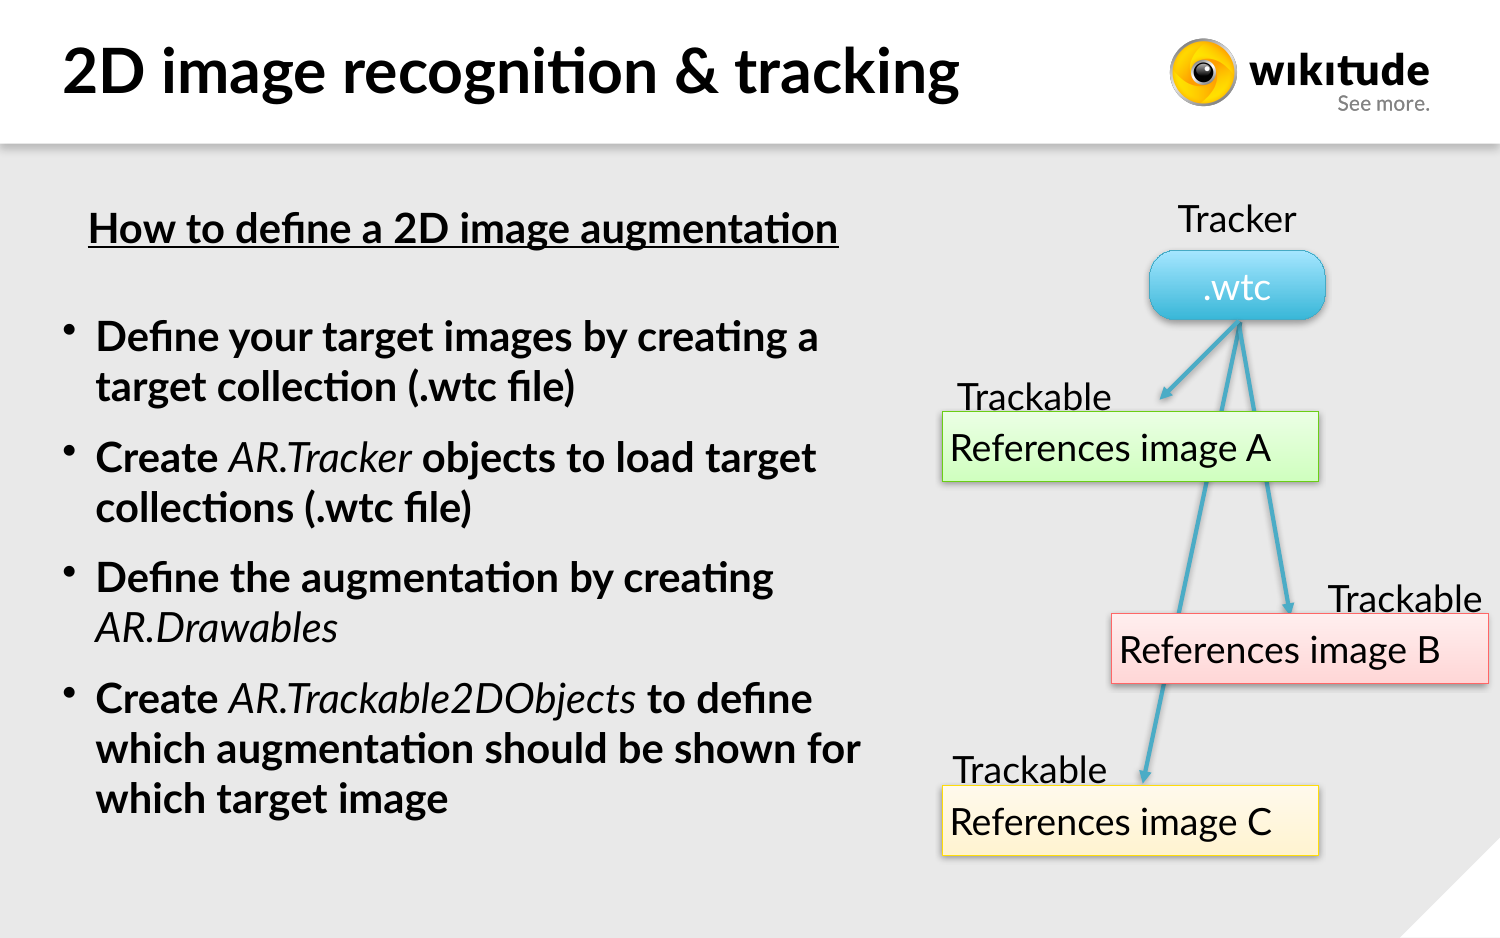

# 2D image recognition & tracking
Tracker
How to define a 2D image augmentation
.wtc
Define your target images by creating a target collection (.wtc file)
Create AR.Tracker objects to load target collections (.wtc file)
Define the augmentation by creating AR.Drawables
Create AR.Trackable2DObjects to define which augmentation should be shown for which target image

Trackable
References image A
Trackable
References image B
Trackable
References image C
23